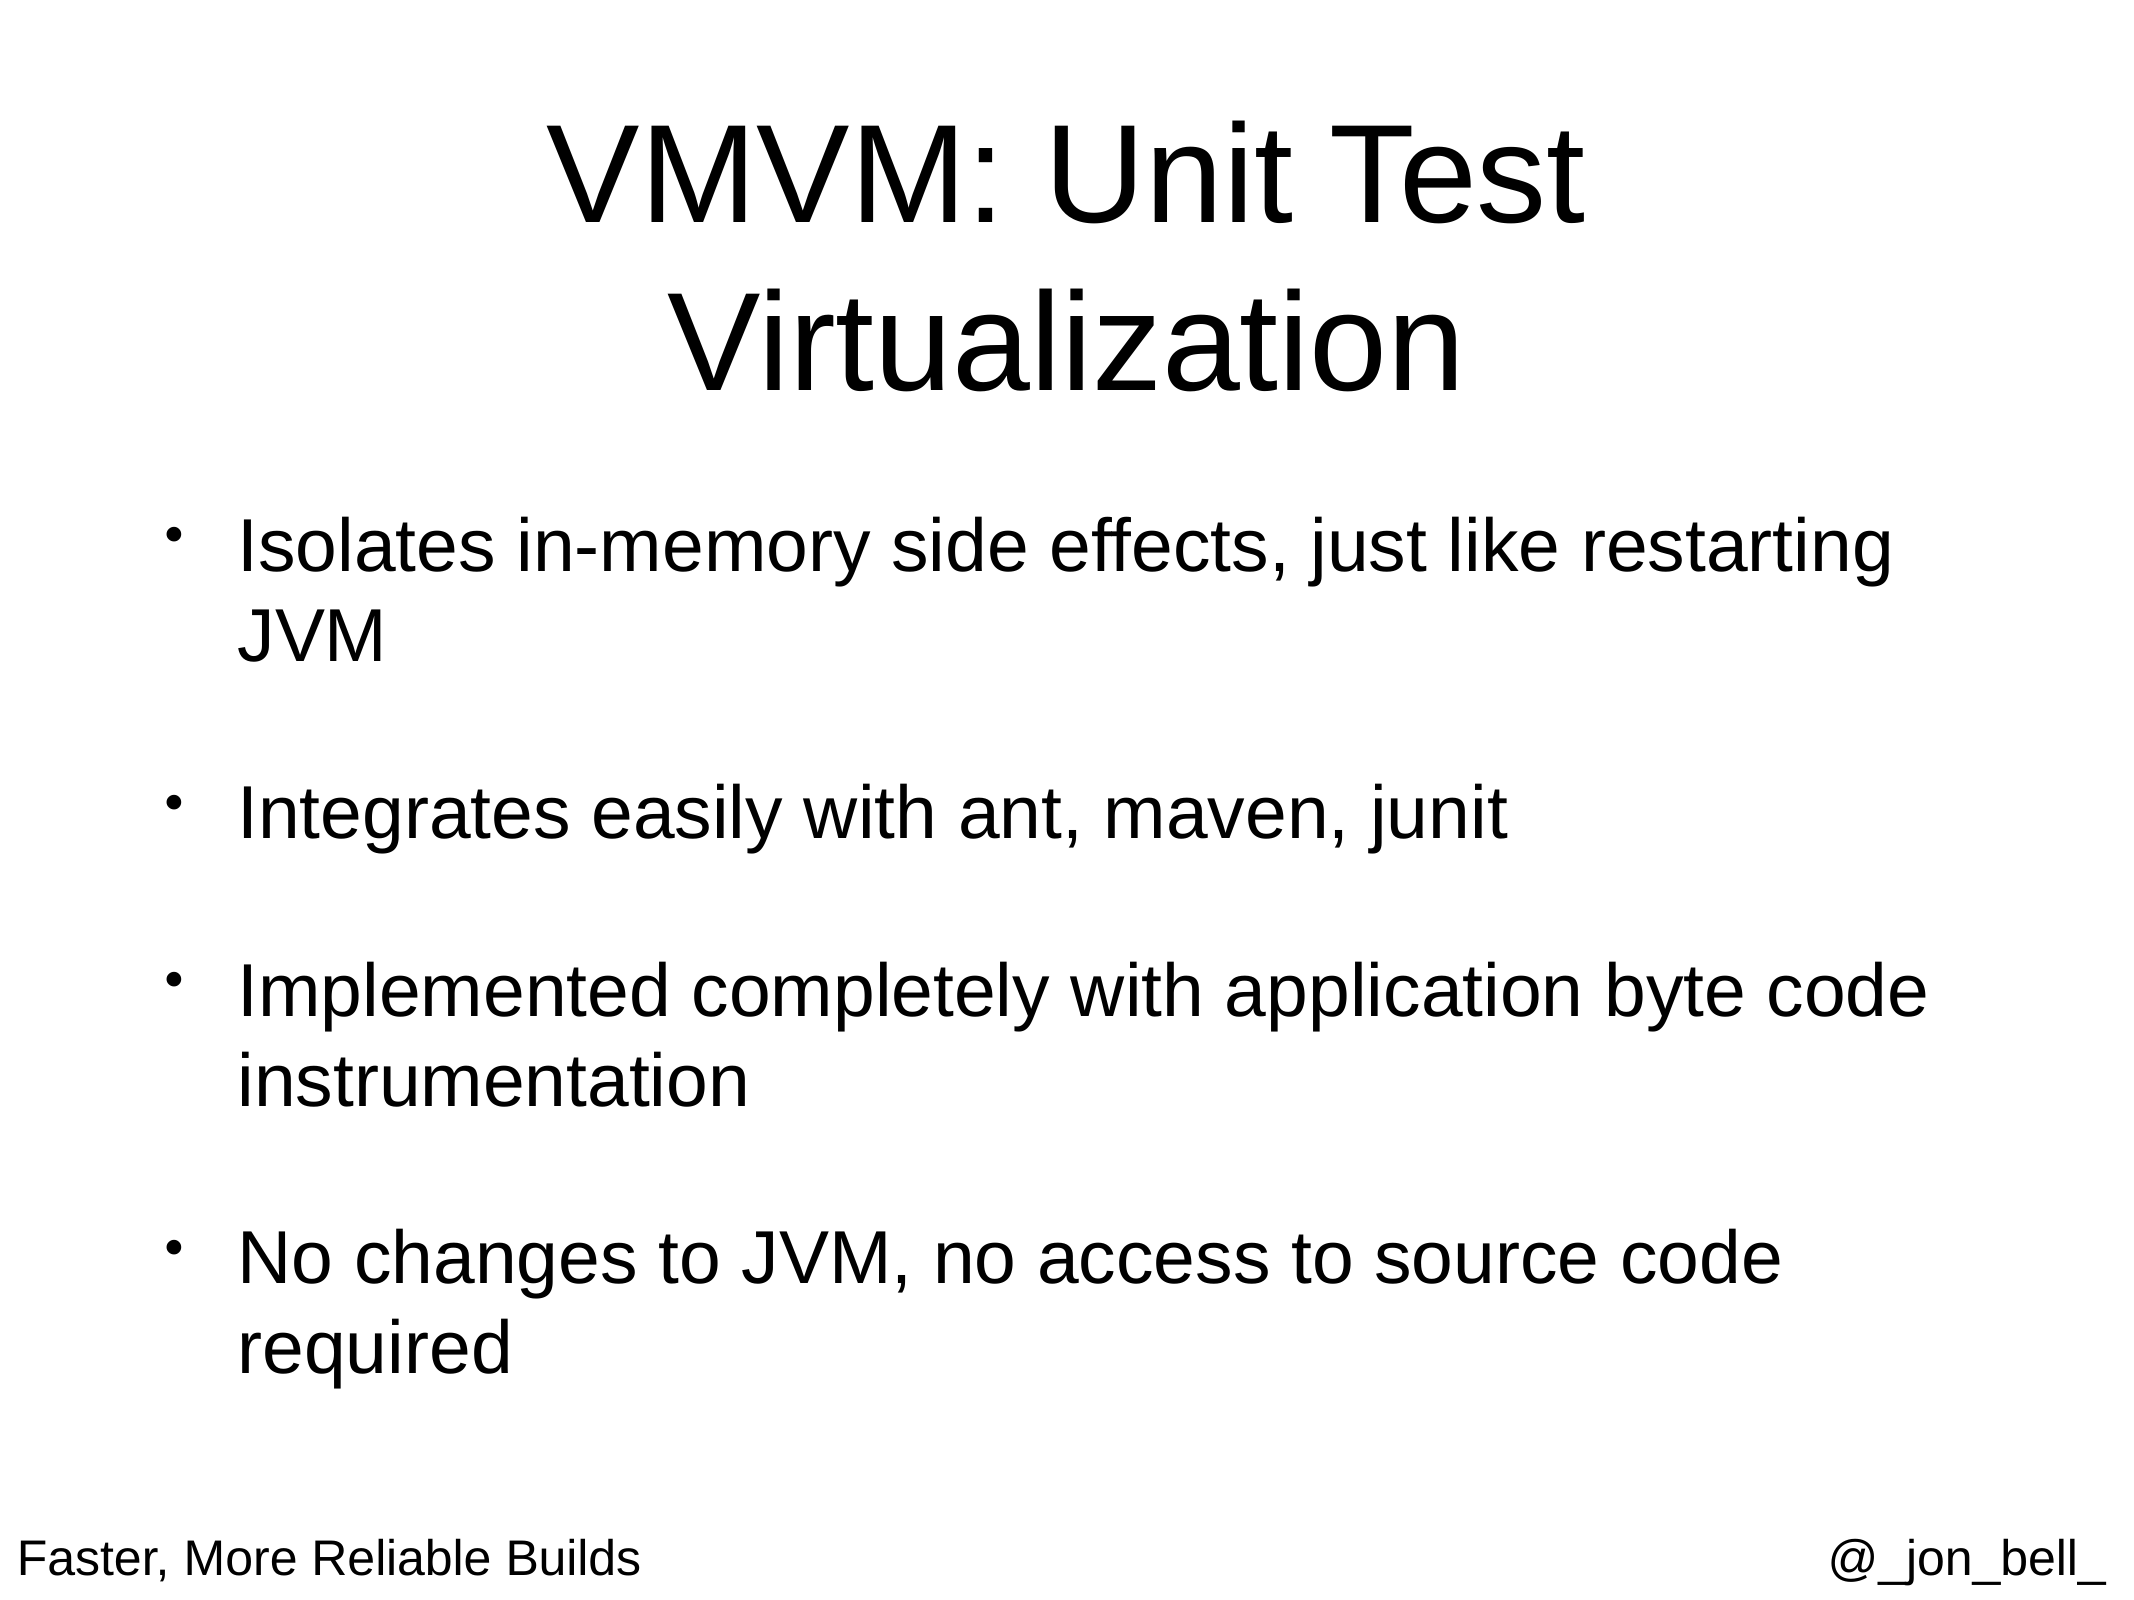

# VMVM: Unit Test Virtualization
Isolates in-memory side effects, just like restarting JVM
Integrates easily with ant, maven, junit
Implemented completely with application byte code instrumentation
No changes to JVM, no access to source code required